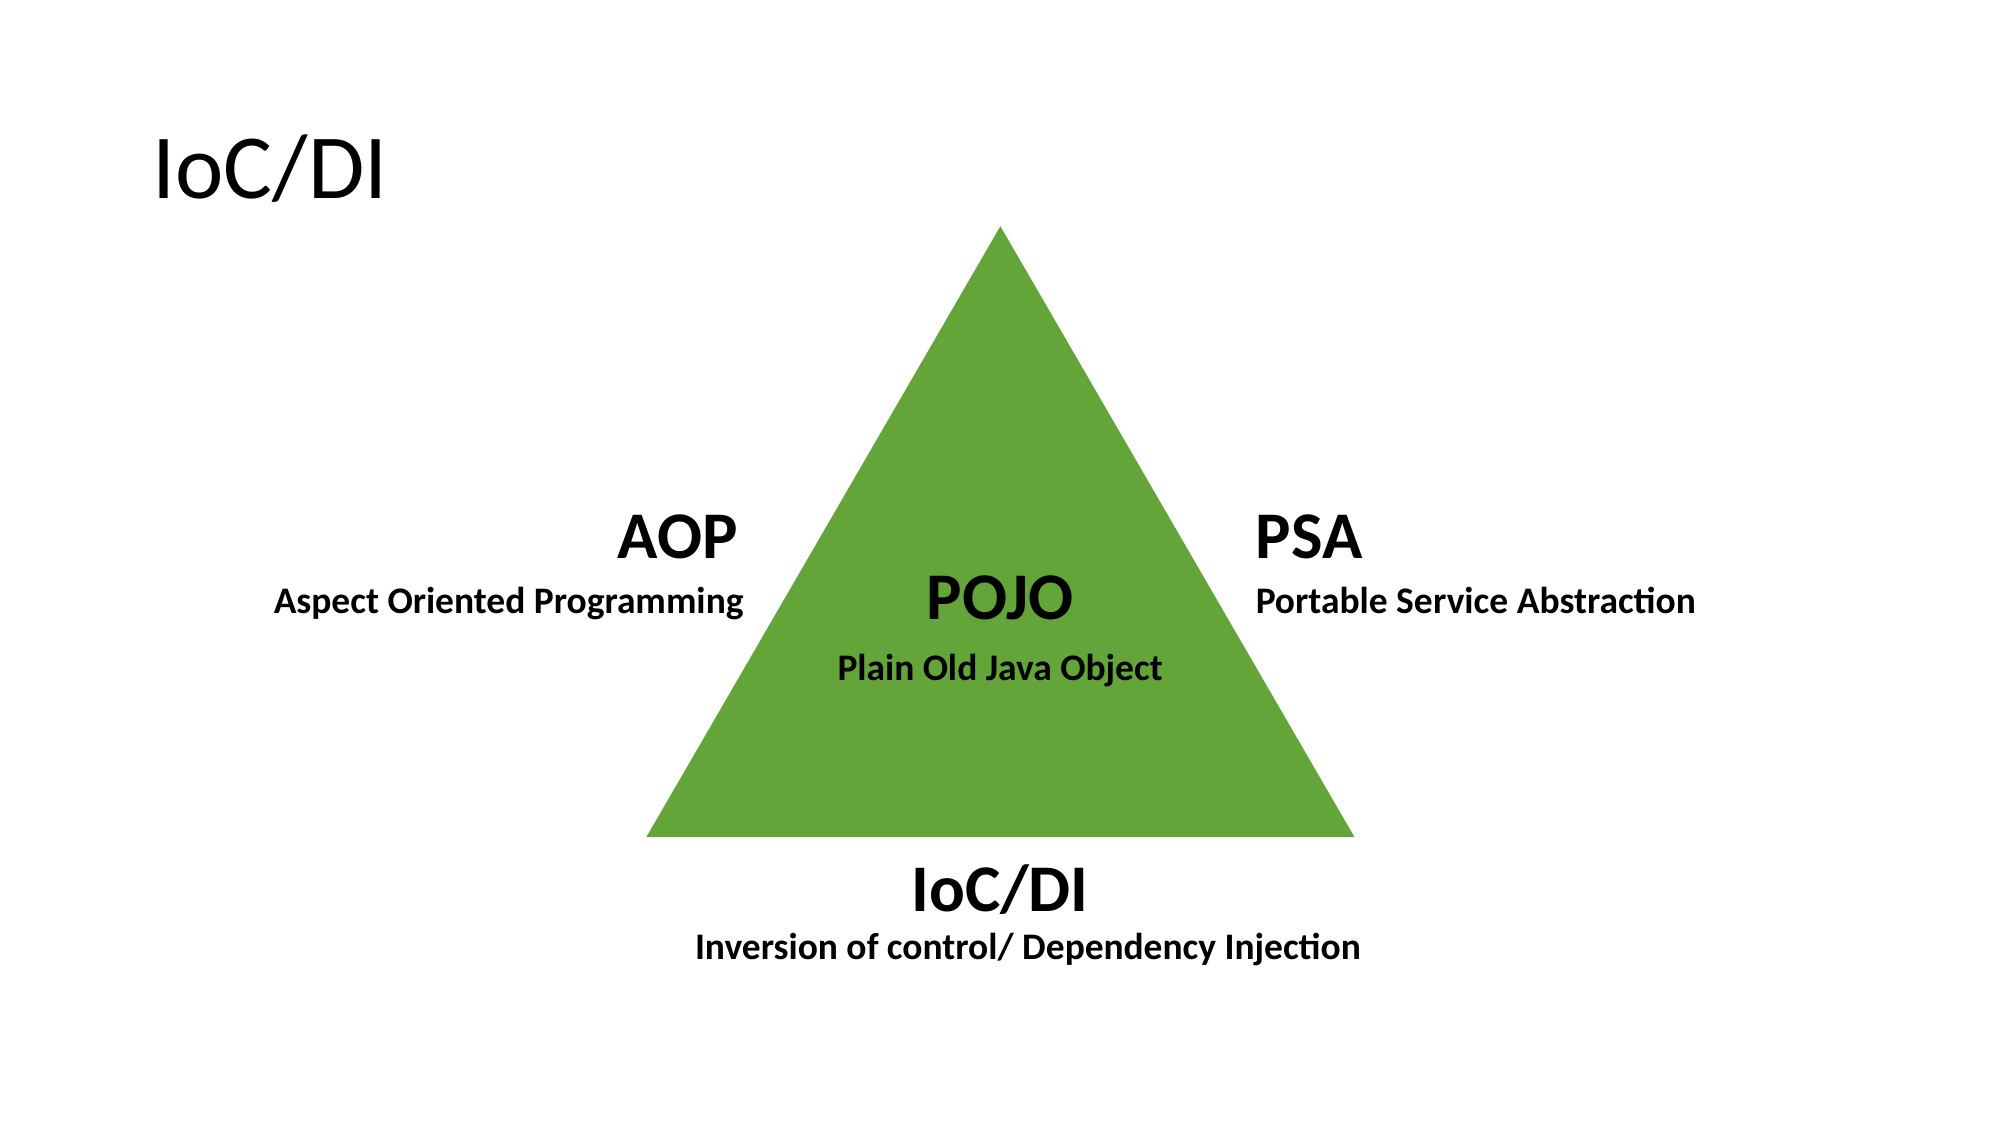

# IoC/DI

AOP
PSA
POJO
Plain Old Java Object
IoC/DI
Inversion of control/ Dependency Injection
Aspect Oriented Programming
Portable Service Abstraction